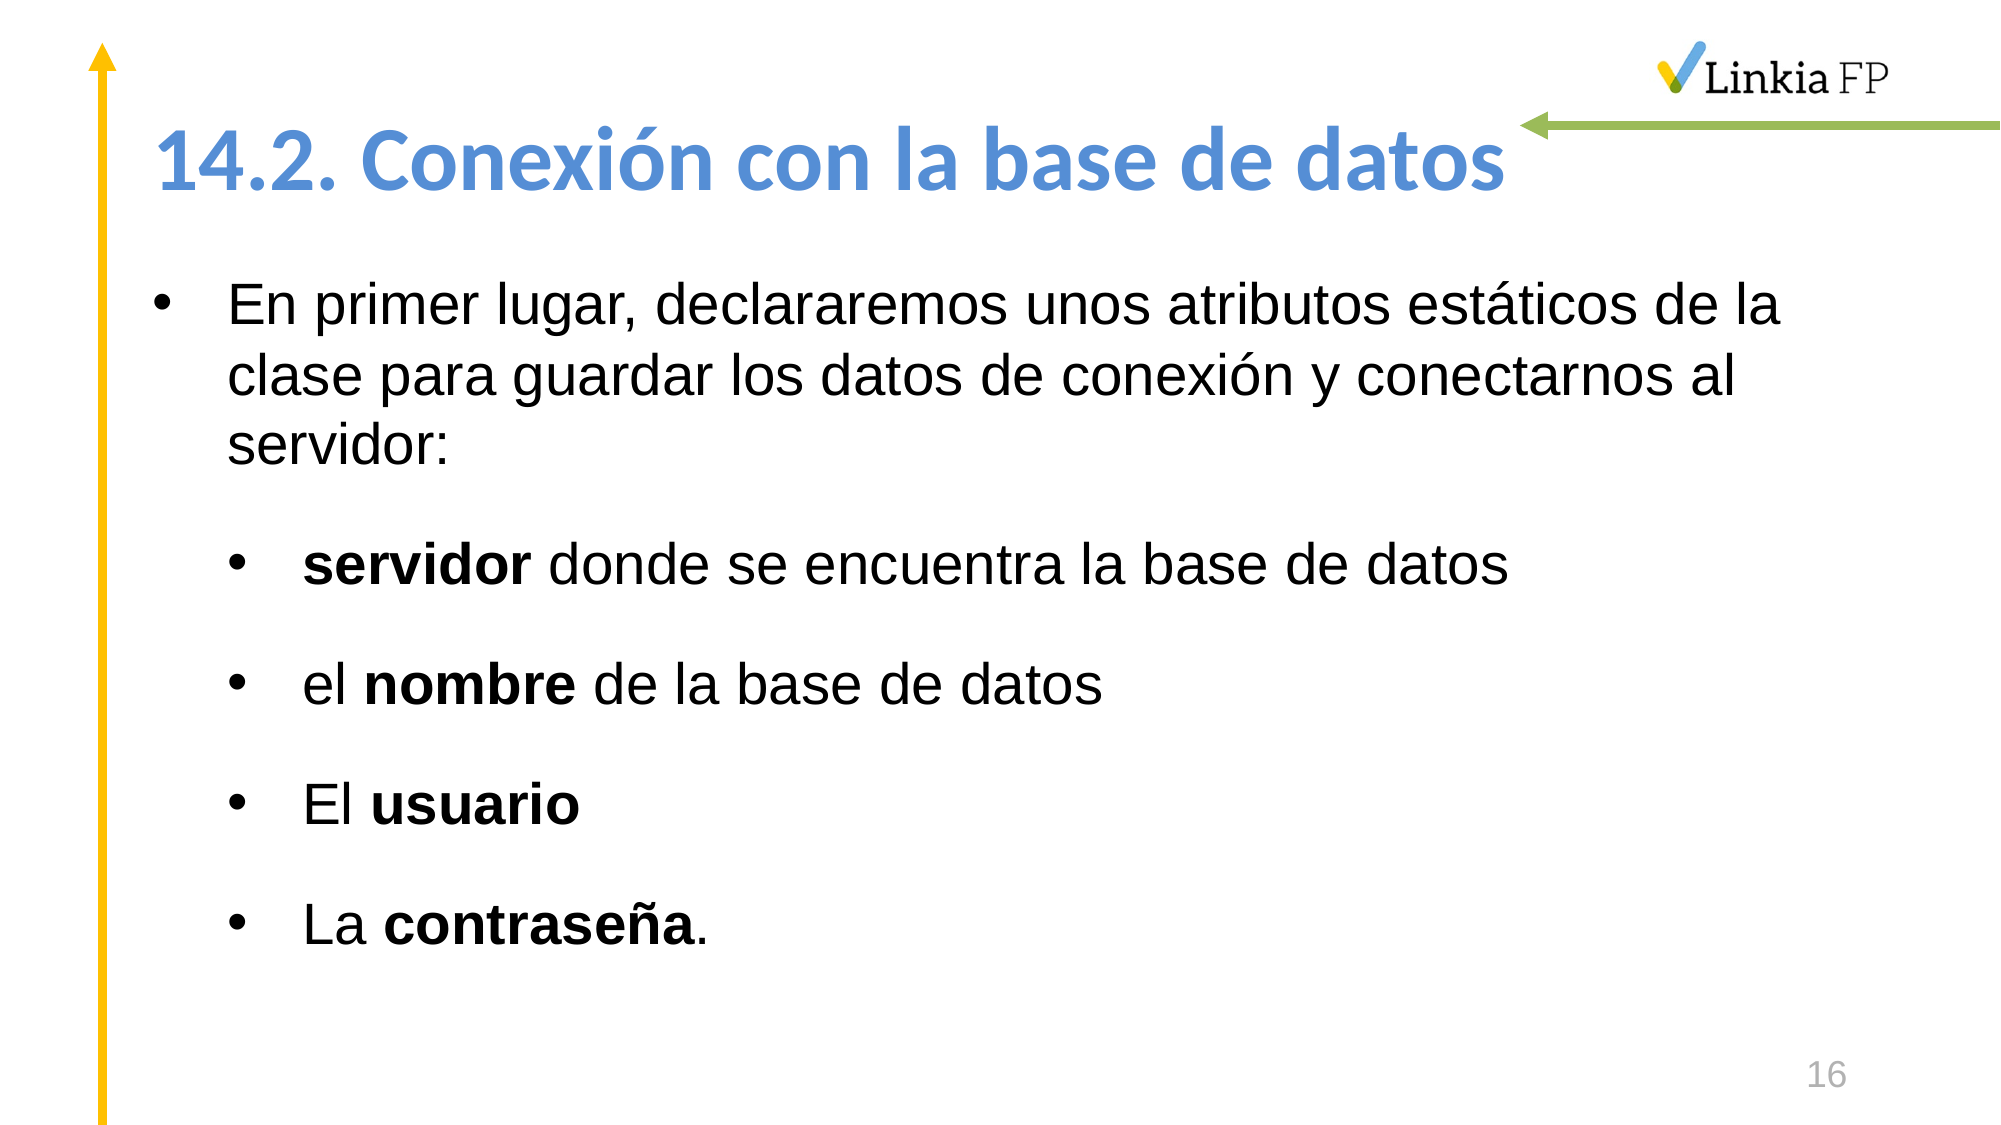

# 14.2. Conexión con la base de datos
En primer lugar, declararemos unos atributos estáticos de la clase para guardar los datos de conexión y conectarnos al servidor:
servidor donde se encuentra la base de datos
el nombre de la base de datos
El usuario
La contraseña.
16